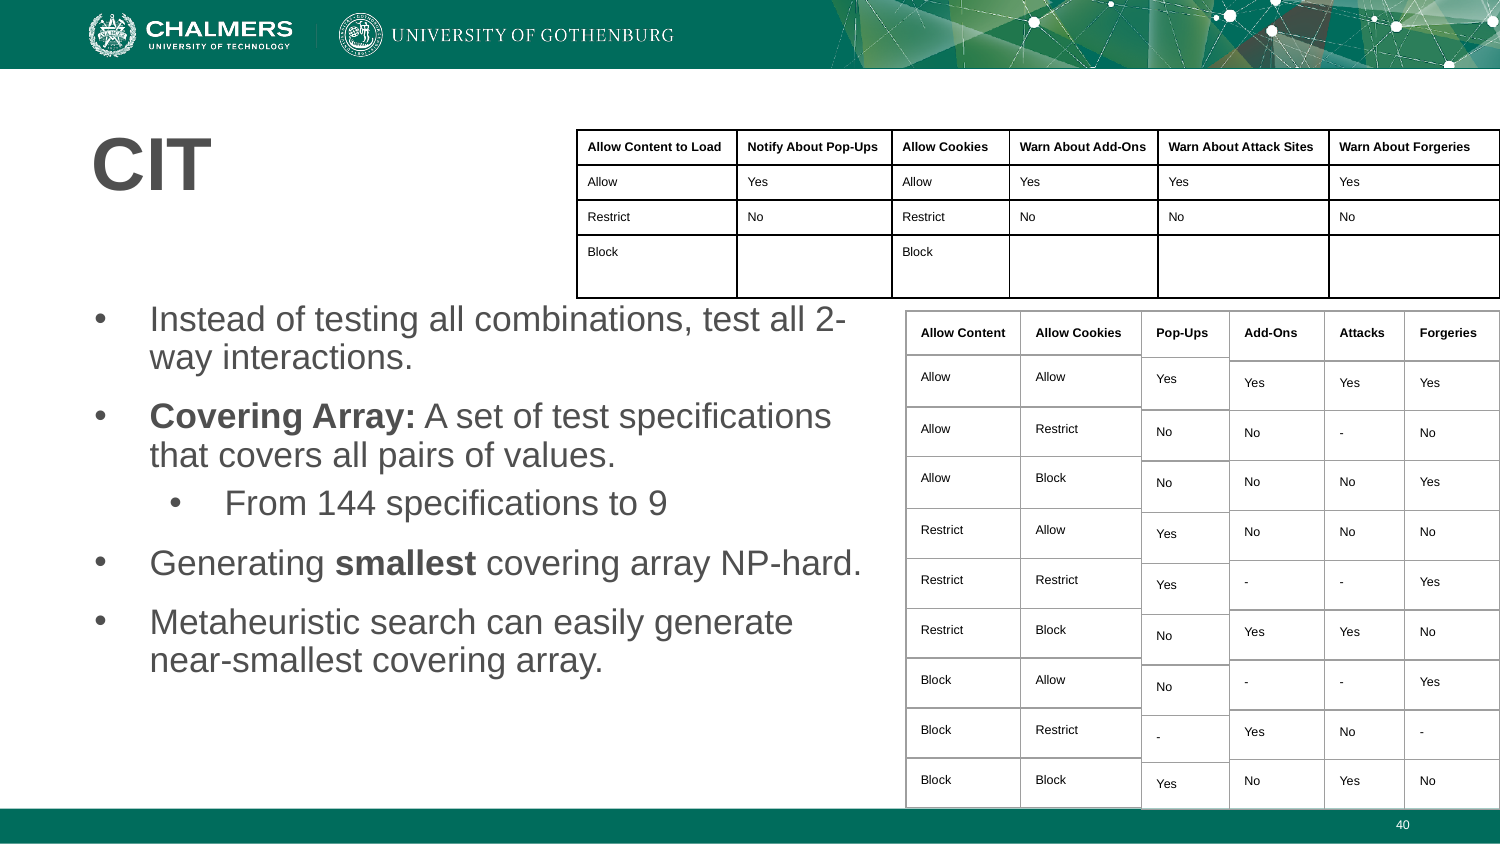

# CIT
| Allow Content to Load | Notify About Pop-Ups | Allow Cookies | Warn About Add-Ons | Warn About Attack Sites | Warn About Forgeries |
| --- | --- | --- | --- | --- | --- |
| Allow | Yes | Allow | Yes | Yes | Yes |
| Restrict | No | Restrict | No | No | No |
| Block |  | Block |  |  |  |
Instead of testing all combinations, test all 2-way interactions.
Covering Array: A set of test specifications that covers all pairs of values.
From 144 specifications to 9
Generating smallest covering array NP-hard.
Metaheuristic search can easily generate near-smallest covering array.
| Allow Content | Allow Cookies |
| --- | --- |
| Allow | Allow |
| Allow | Restrict |
| Allow | Block |
| Restrict | Allow |
| Restrict | Restrict |
| Restrict | Block |
| Block | Allow |
| Block | Restrict |
| Block | Block |
| Pop-Ups |
| --- |
| Yes |
| No |
| No |
| Yes |
| Yes |
| No |
| No |
| - |
| Yes |
| Add-Ons |
| --- |
| Yes |
| No |
| No |
| No |
| - |
| Yes |
| - |
| Yes |
| No |
| Attacks |
| --- |
| Yes |
| - |
| No |
| No |
| - |
| Yes |
| - |
| No |
| Yes |
| Forgeries |
| --- |
| Yes |
| No |
| Yes |
| No |
| Yes |
| No |
| Yes |
| - |
| No |
40